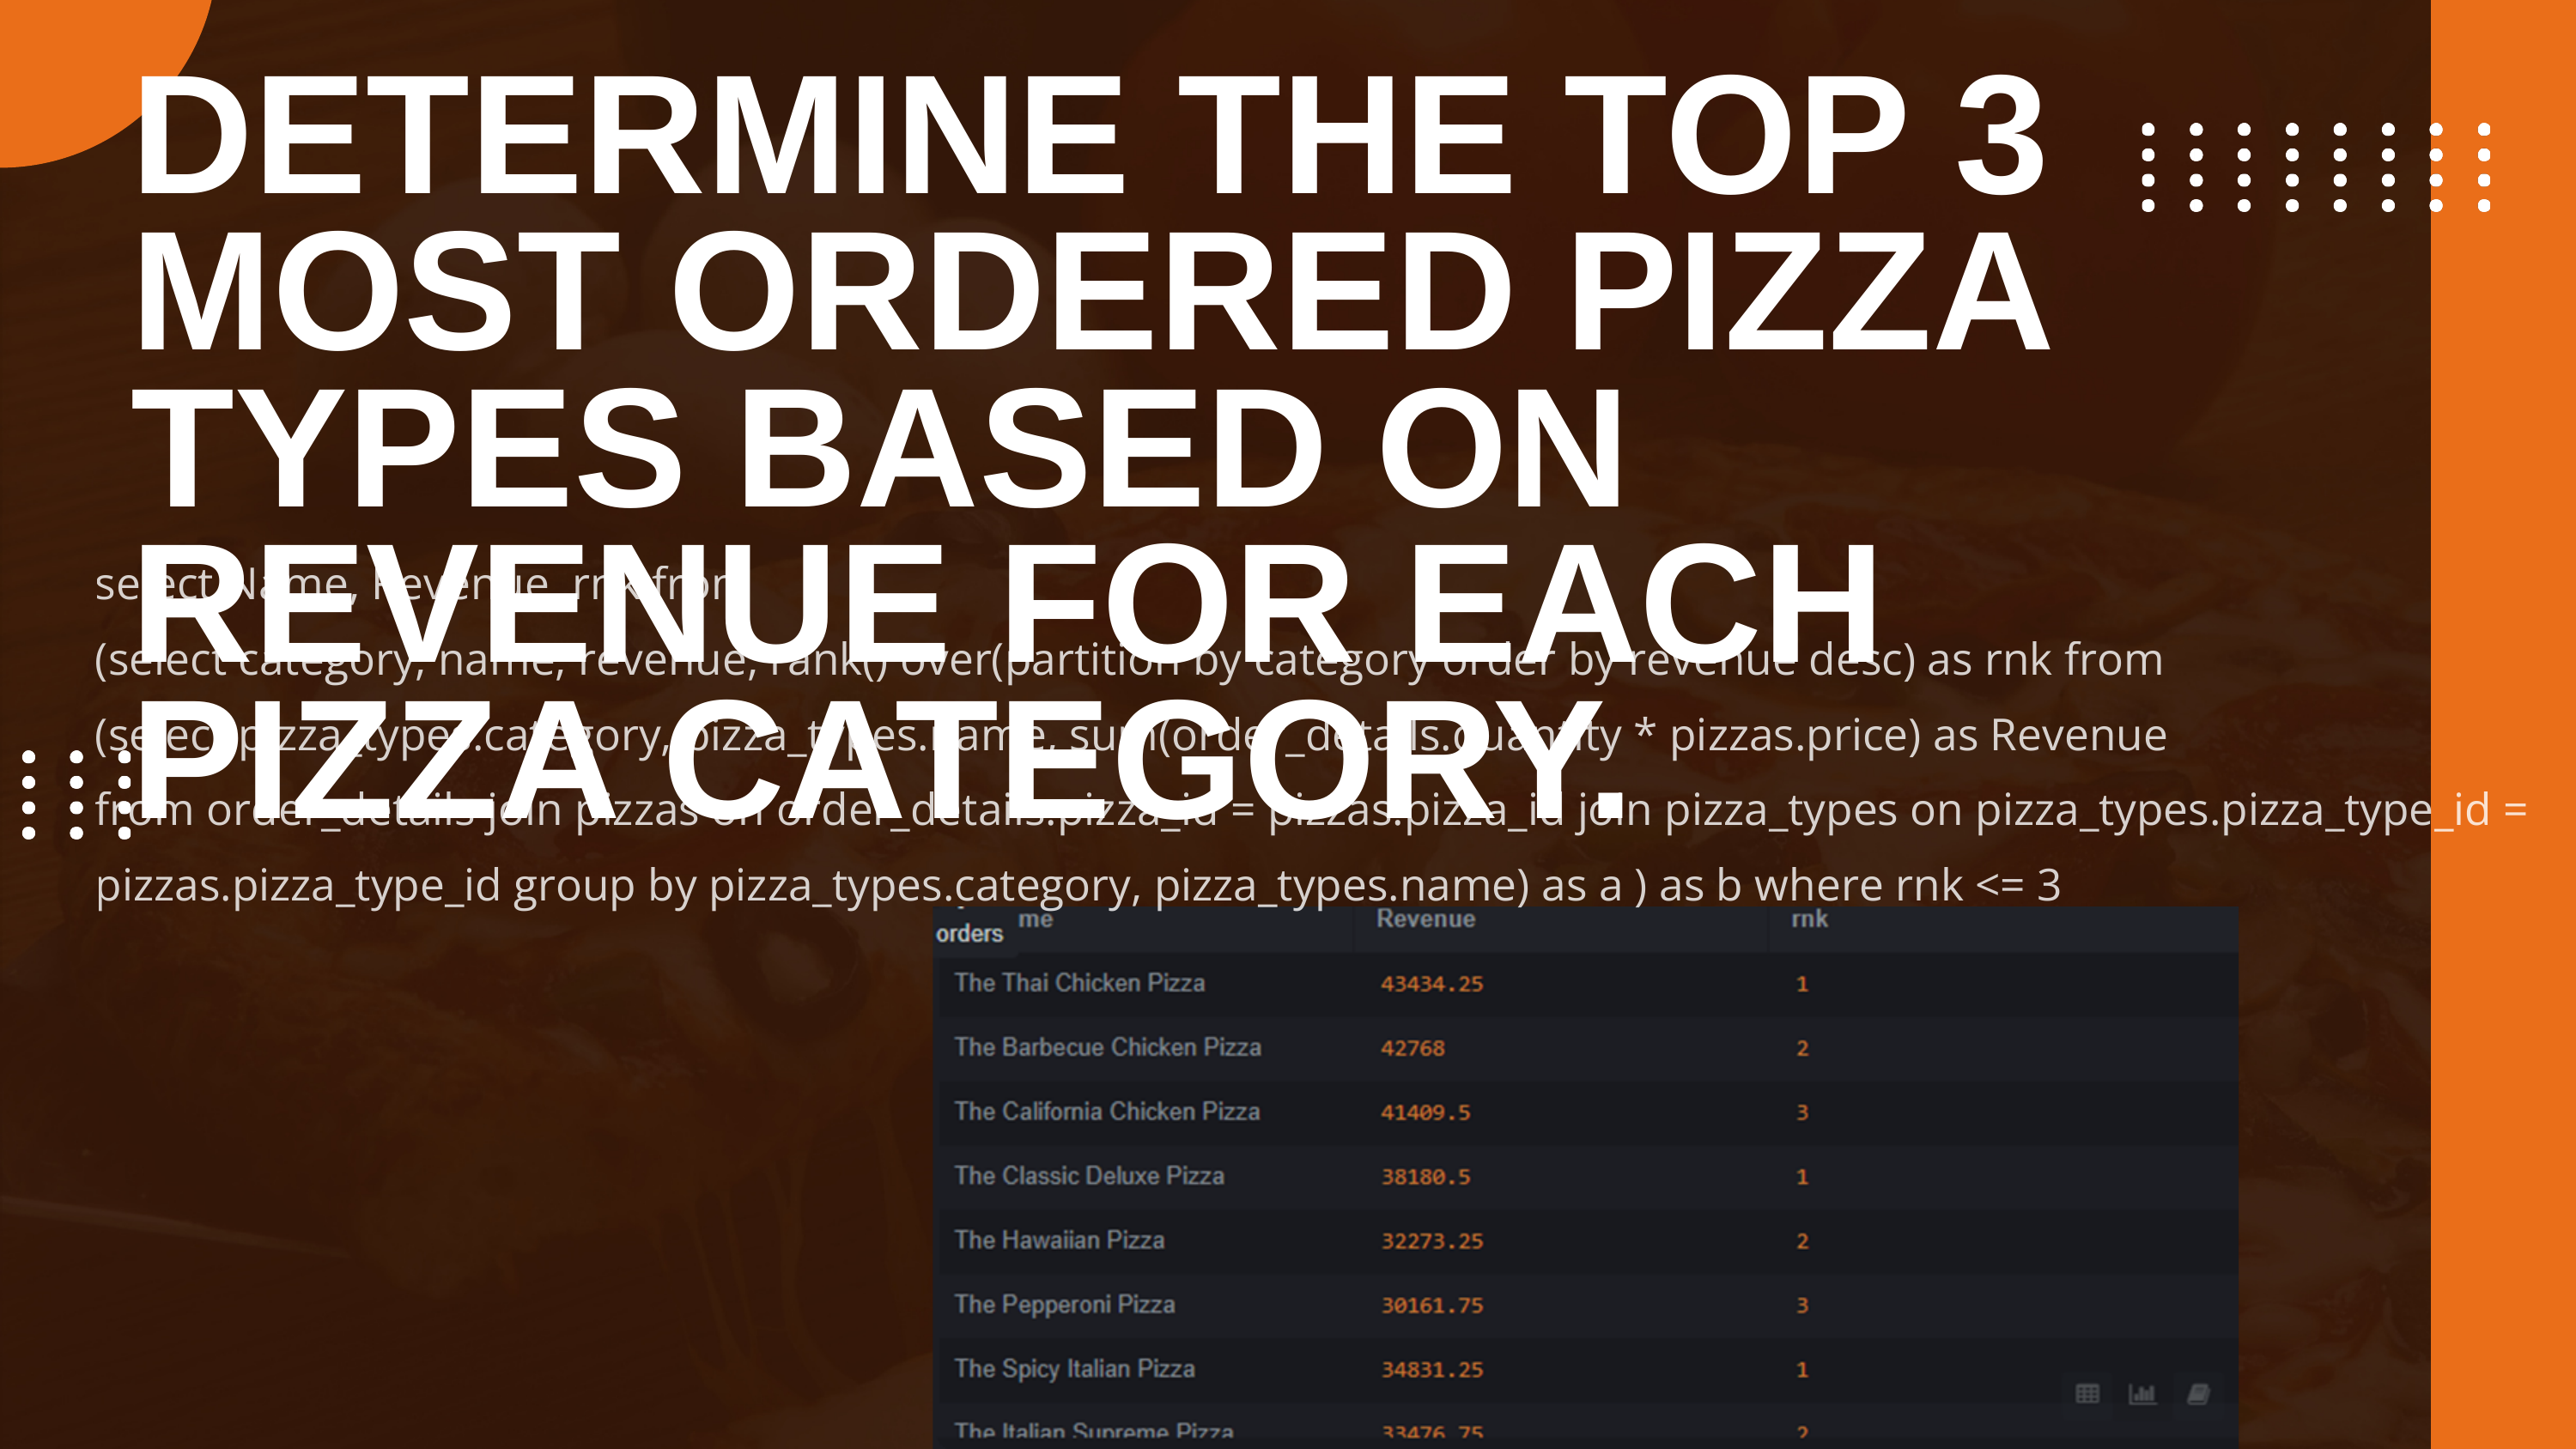

DETERMINE THE TOP 3 MOST ORDERED PIZZA TYPES BASED ON REVENUE FOR EACH PIZZA CATEGORY.

select Name, Revenue, rnk from
(select category, name, revenue, rank() over(partition by category order by revenue desc) as rnk from
(select pizza_types.category, pizza_types.name, sum(order_details.quantity * pizzas.price) as Revenue
from order_details join pizzas on order_details.pizza_id = pizzas.pizza_id join pizza_types on pizza_types.pizza_type_id = pizzas.pizza_type_id group by pizza_types.category, pizza_types.name) as a ) as b where rnk <= 3